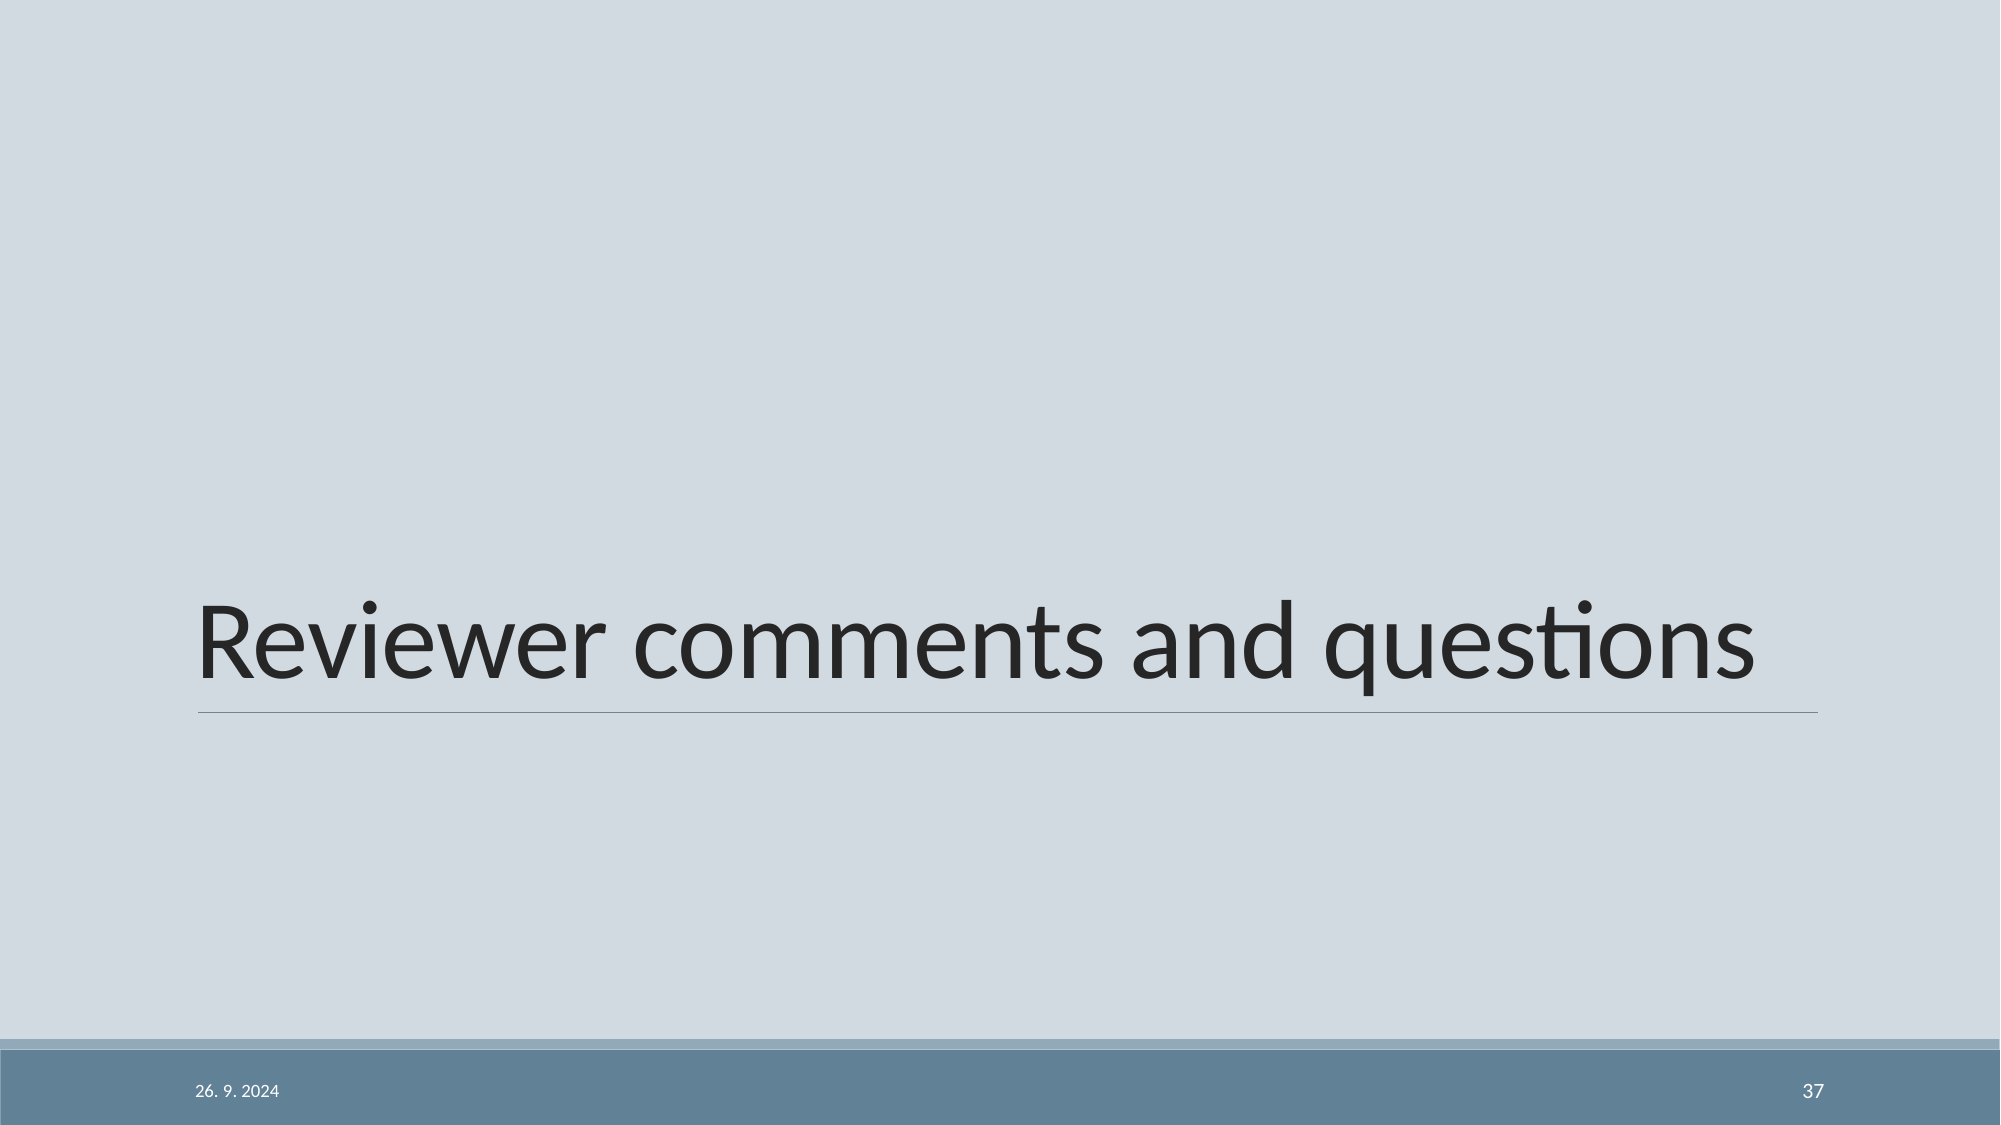

# Reviewer comments and questions

26. 9. 2024
37